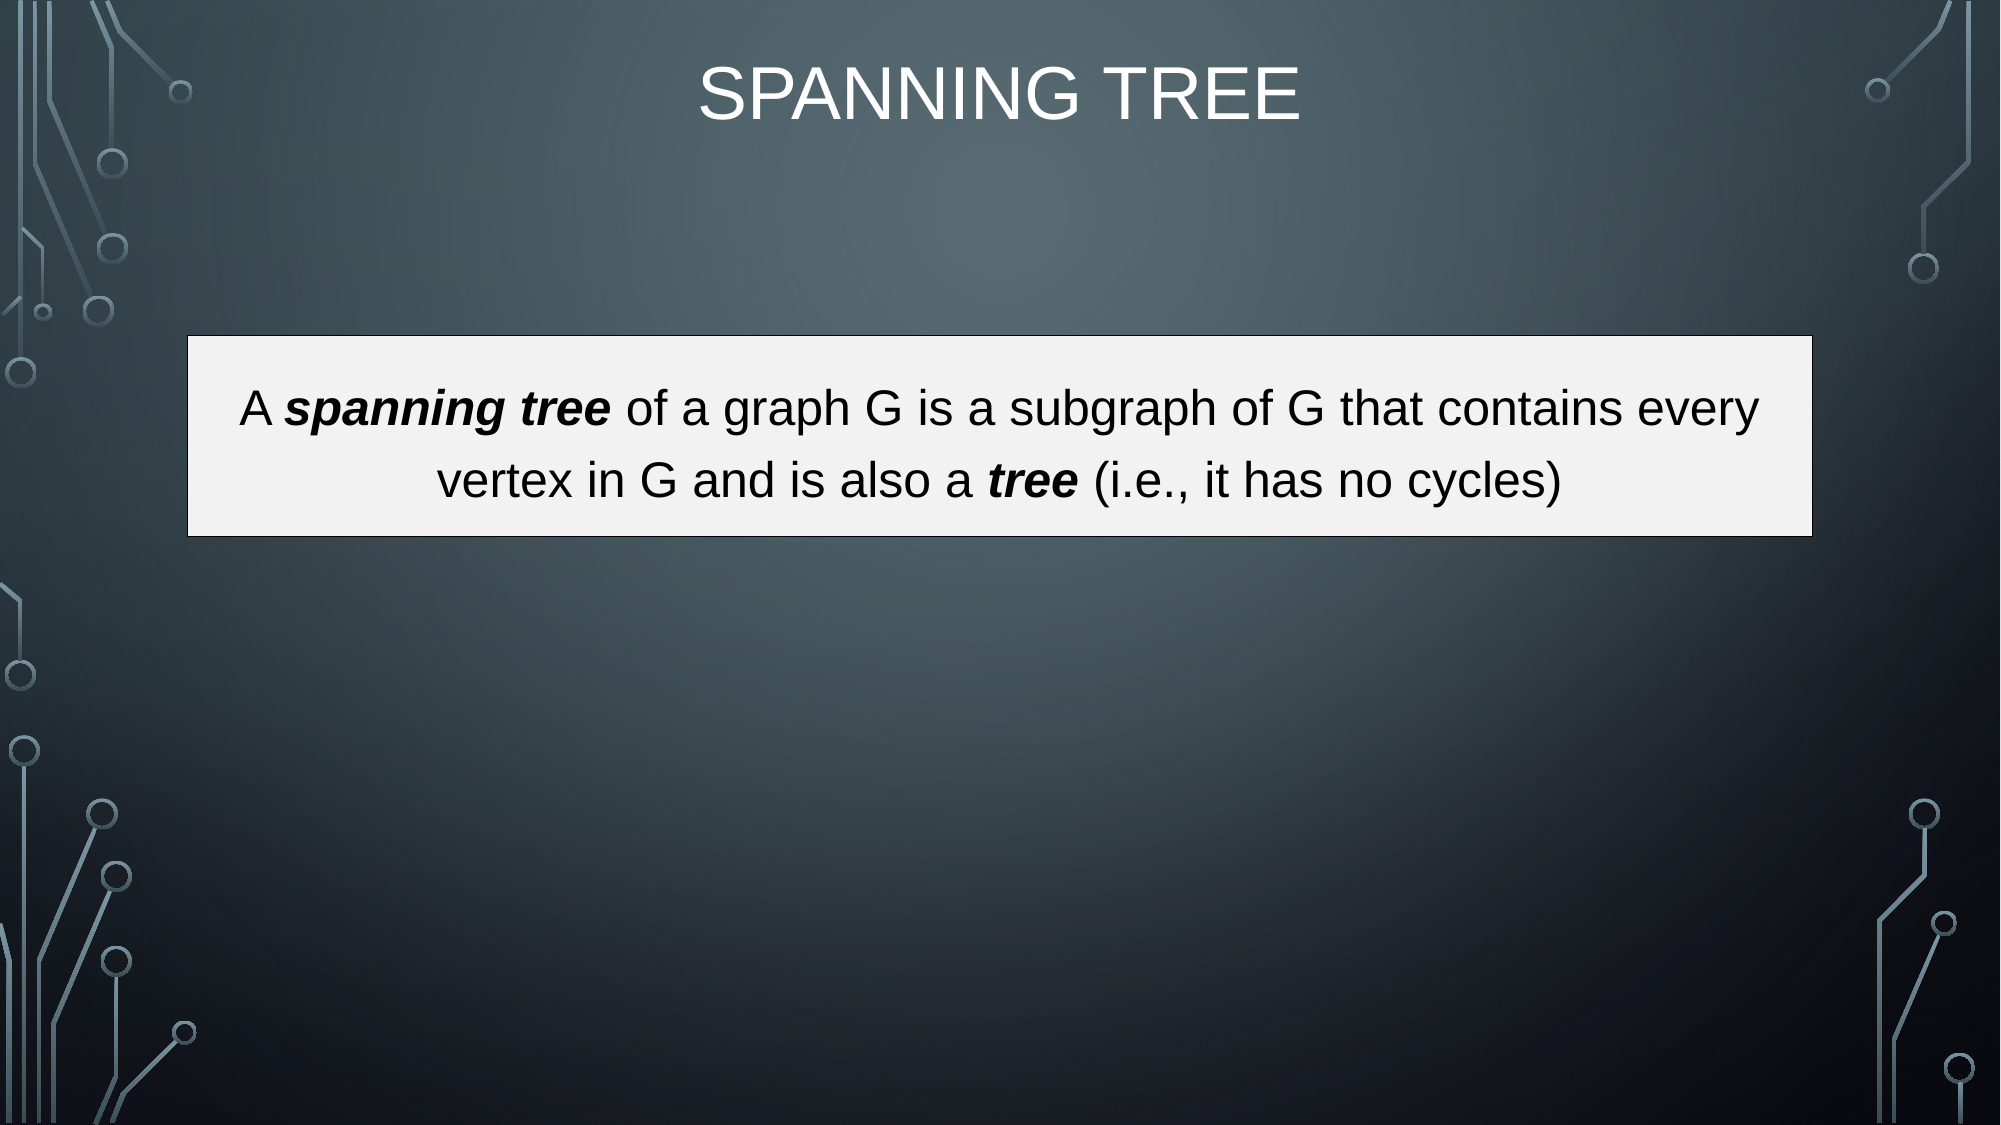

# Spanning Tree
A spanning tree of a graph G is a subgraph of G that contains every vertex in G and is also a tree (i.e., it has no cycles)